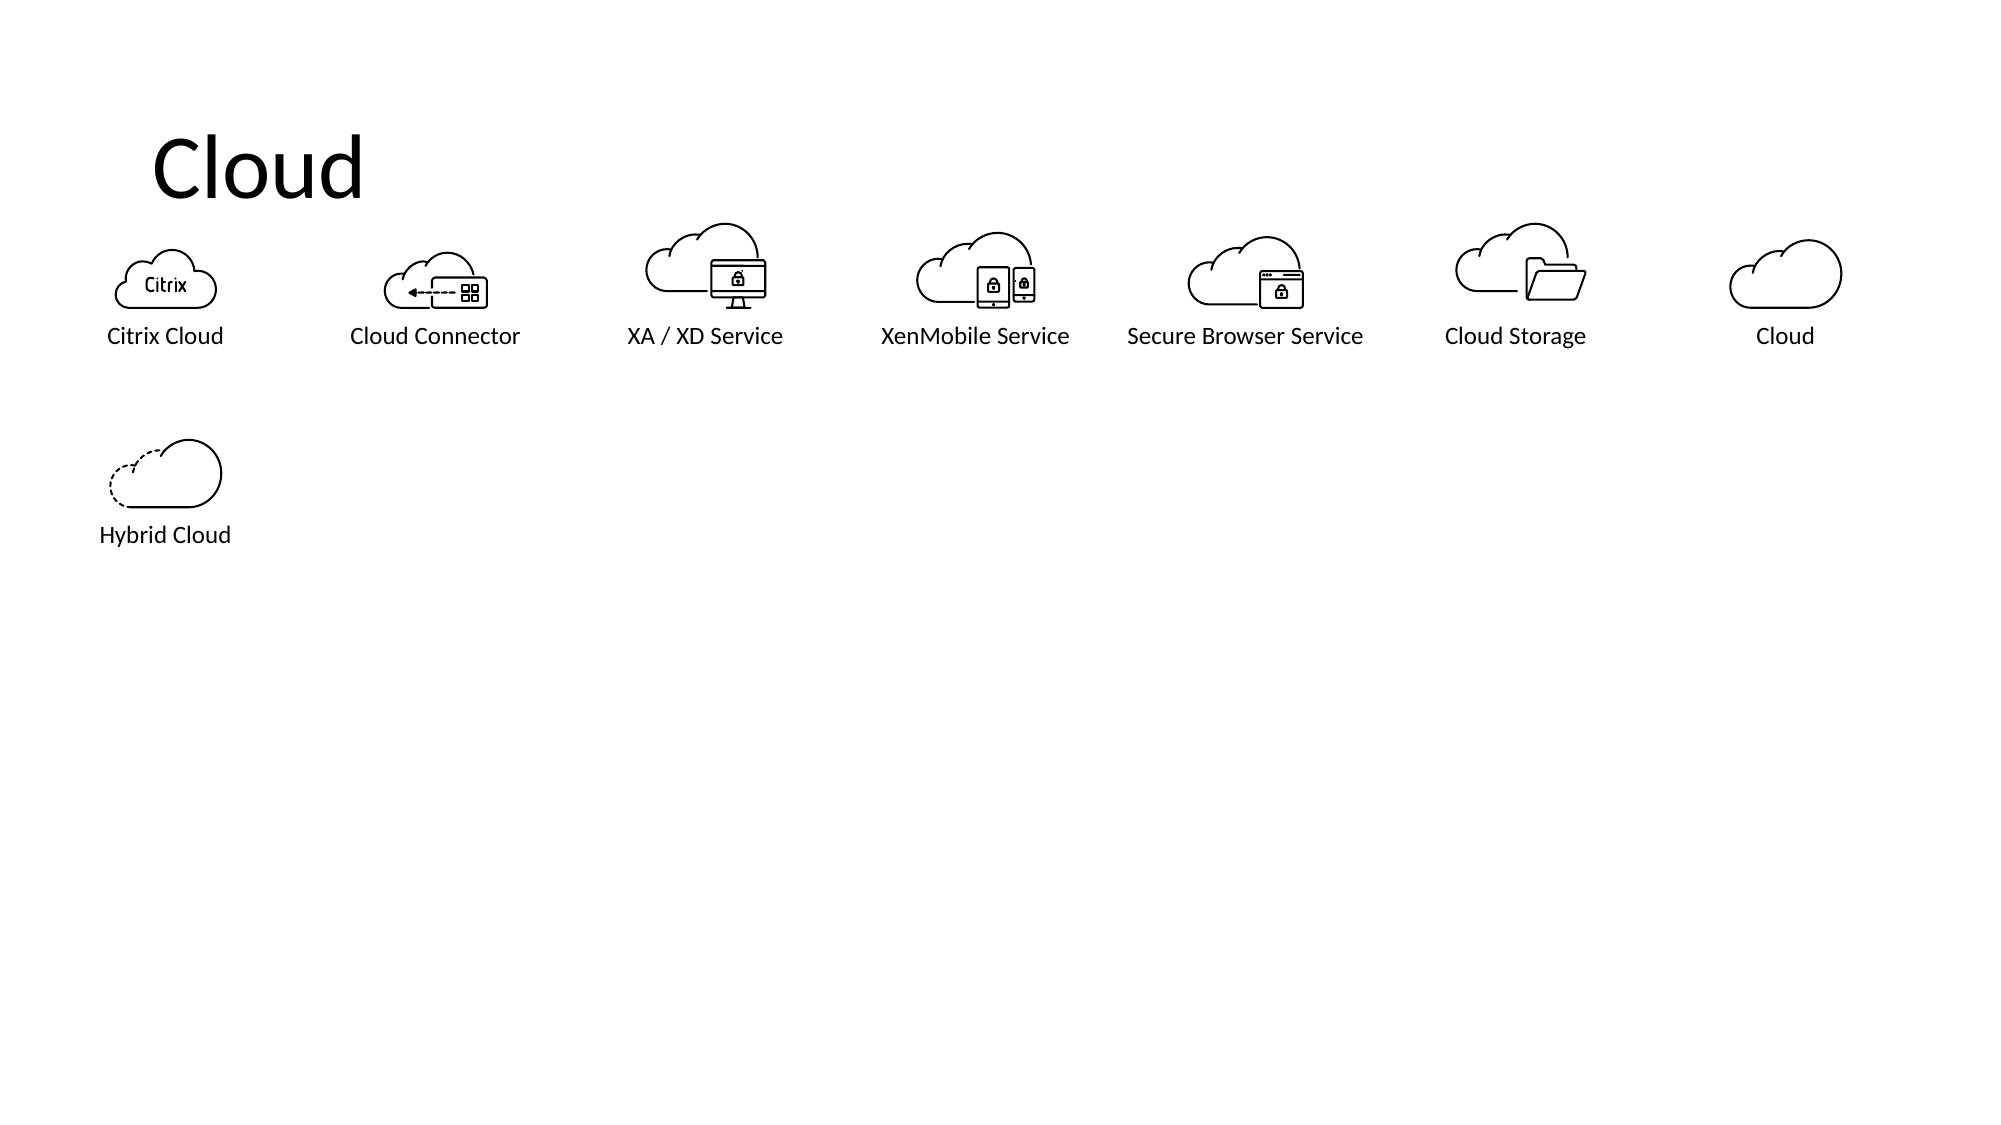

# Cloud

 XA / XD Service

Cloud Storage

 XenMobile Service

 Secure Browser Service

Cloud

Citrix Cloud

Cloud Connector

 Hybrid Cloud